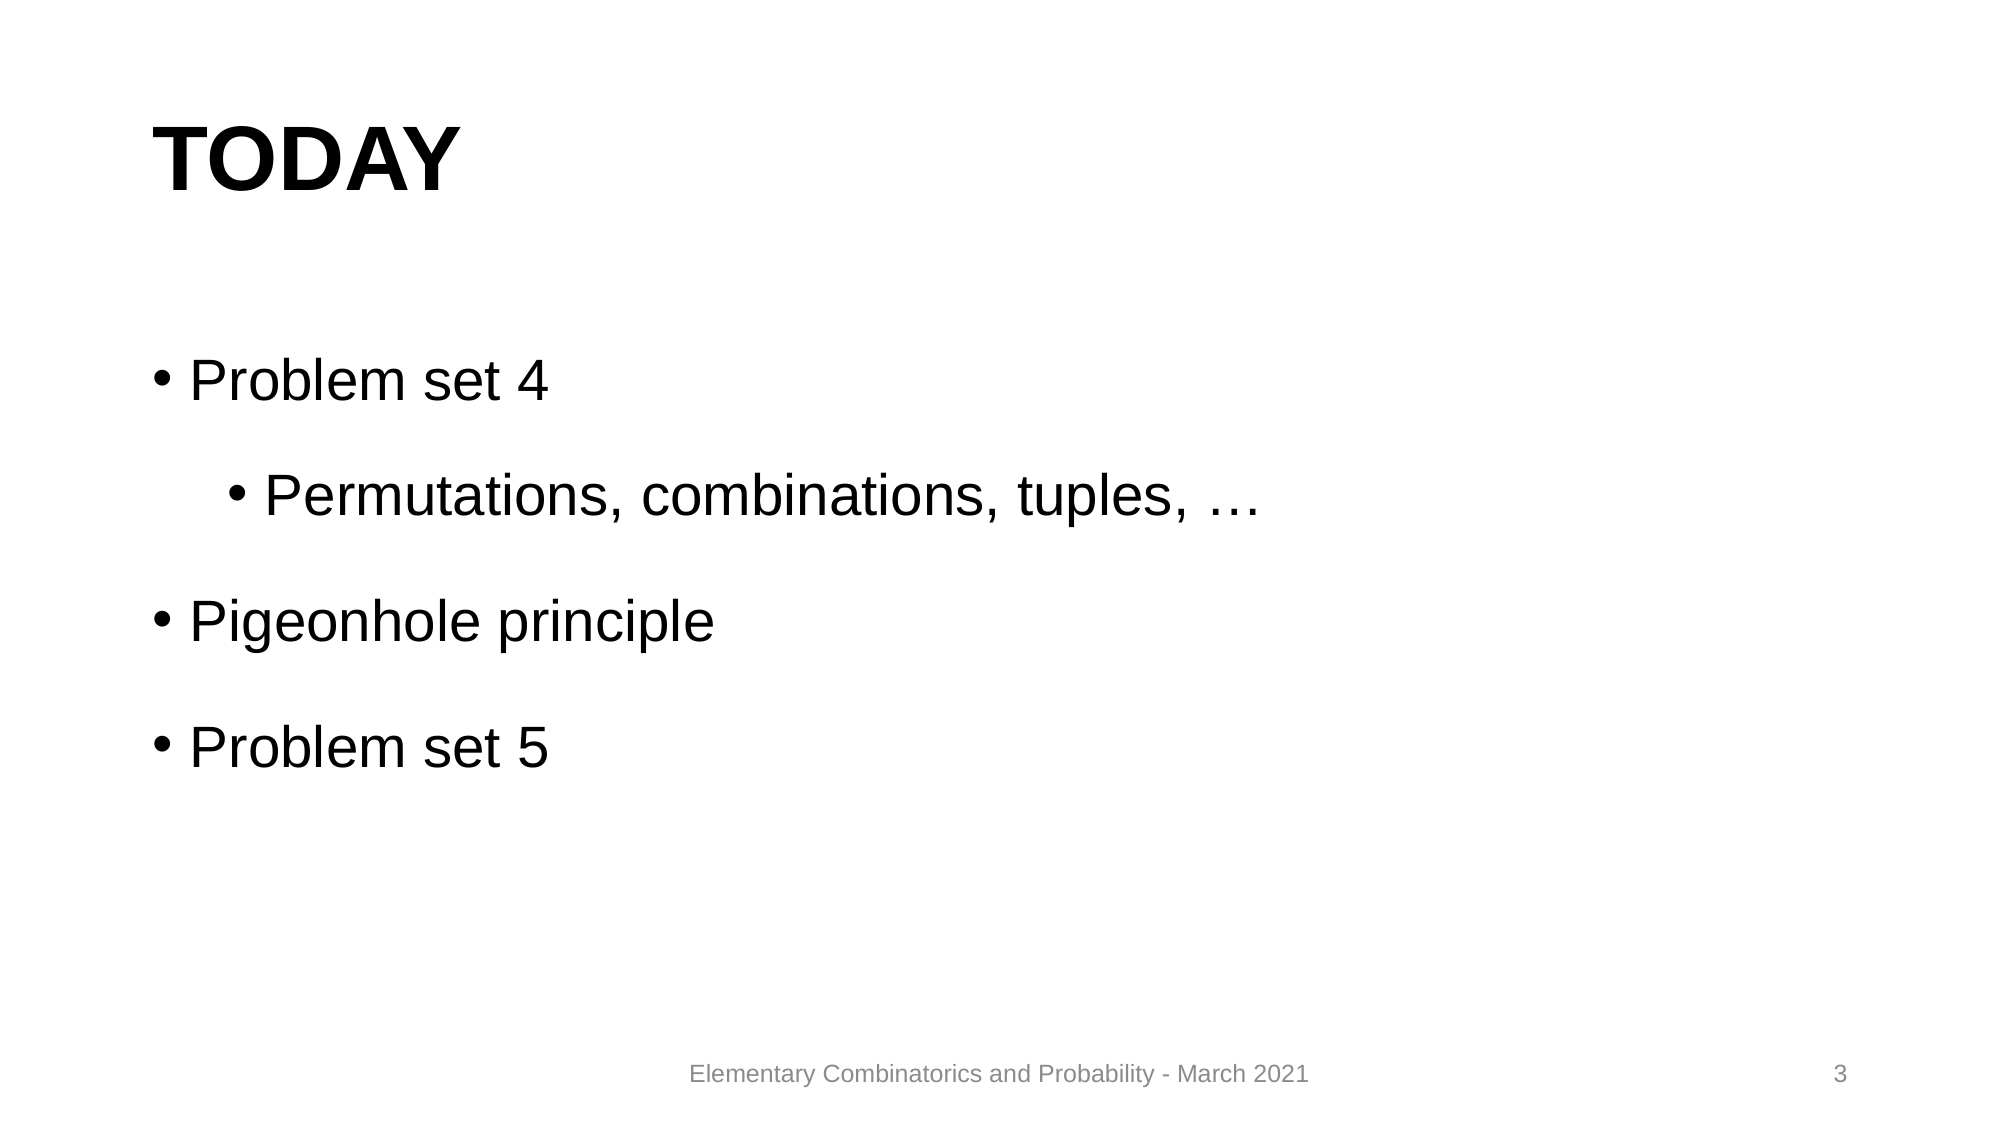

# today
Problem set 4
Permutations, combinations, tuples, …
Pigeonhole principle
Problem set 5
Elementary Combinatorics and Probability - March 2021
3